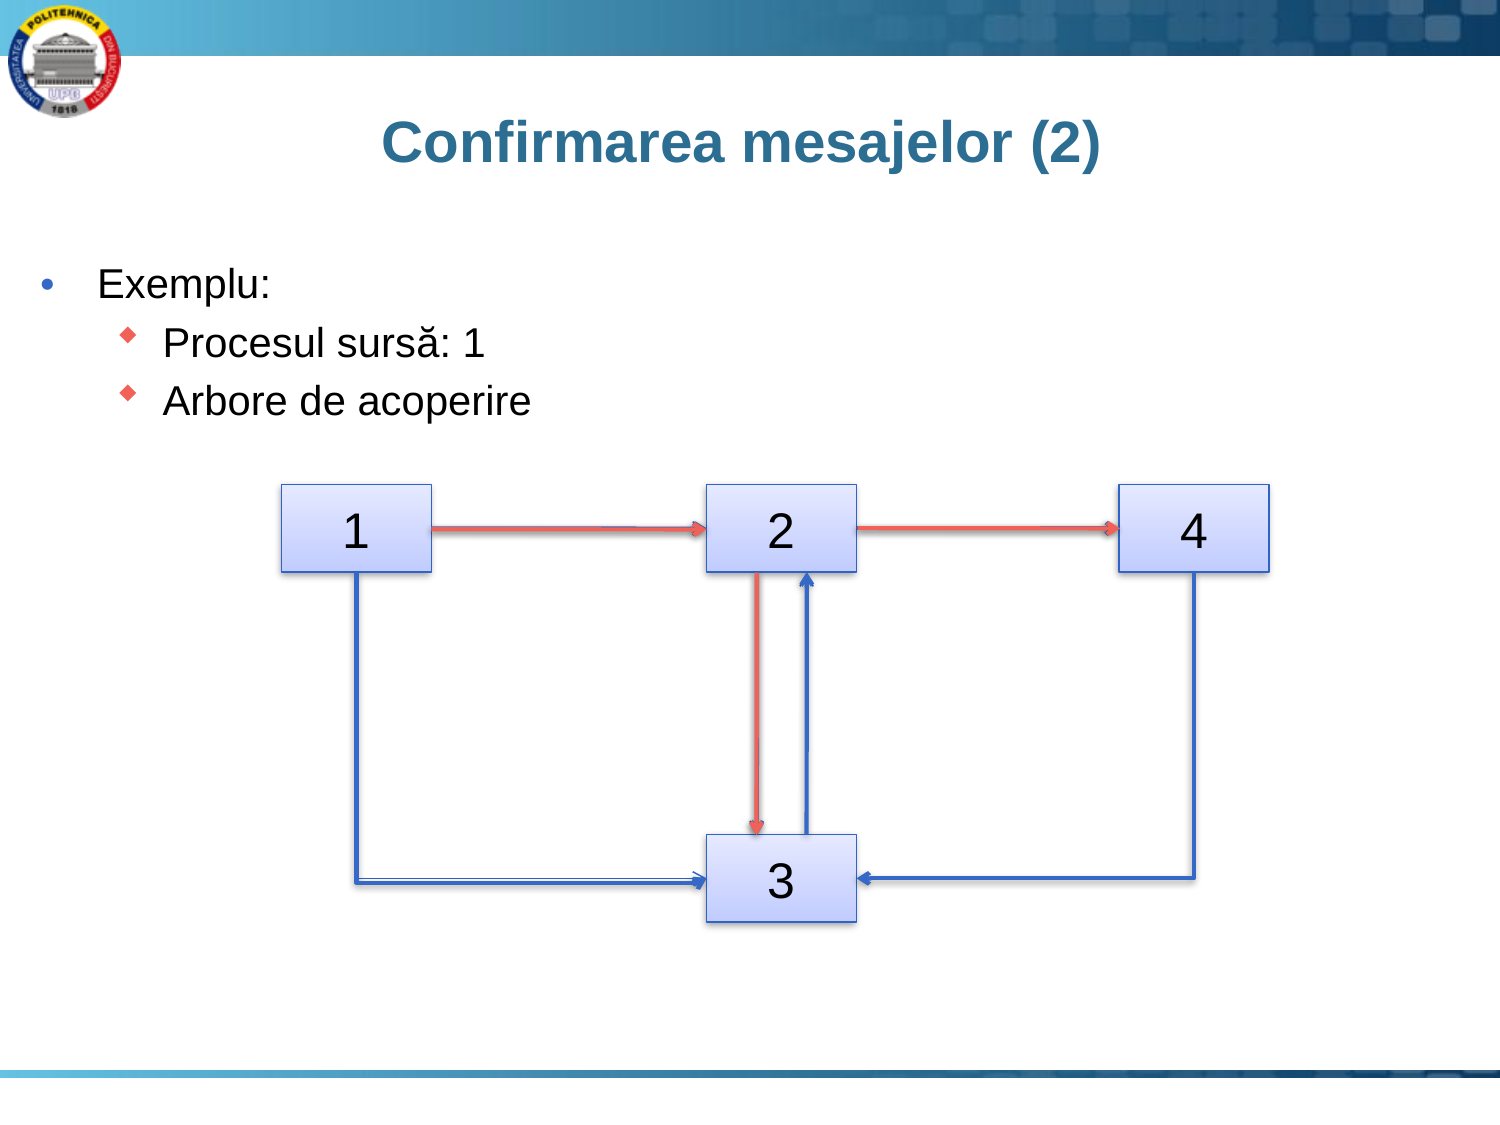

# Confirmarea mesajelor (2)
Exemplu:
Procesul sursă: 1
Arbore de acoperire
1
2
4
3